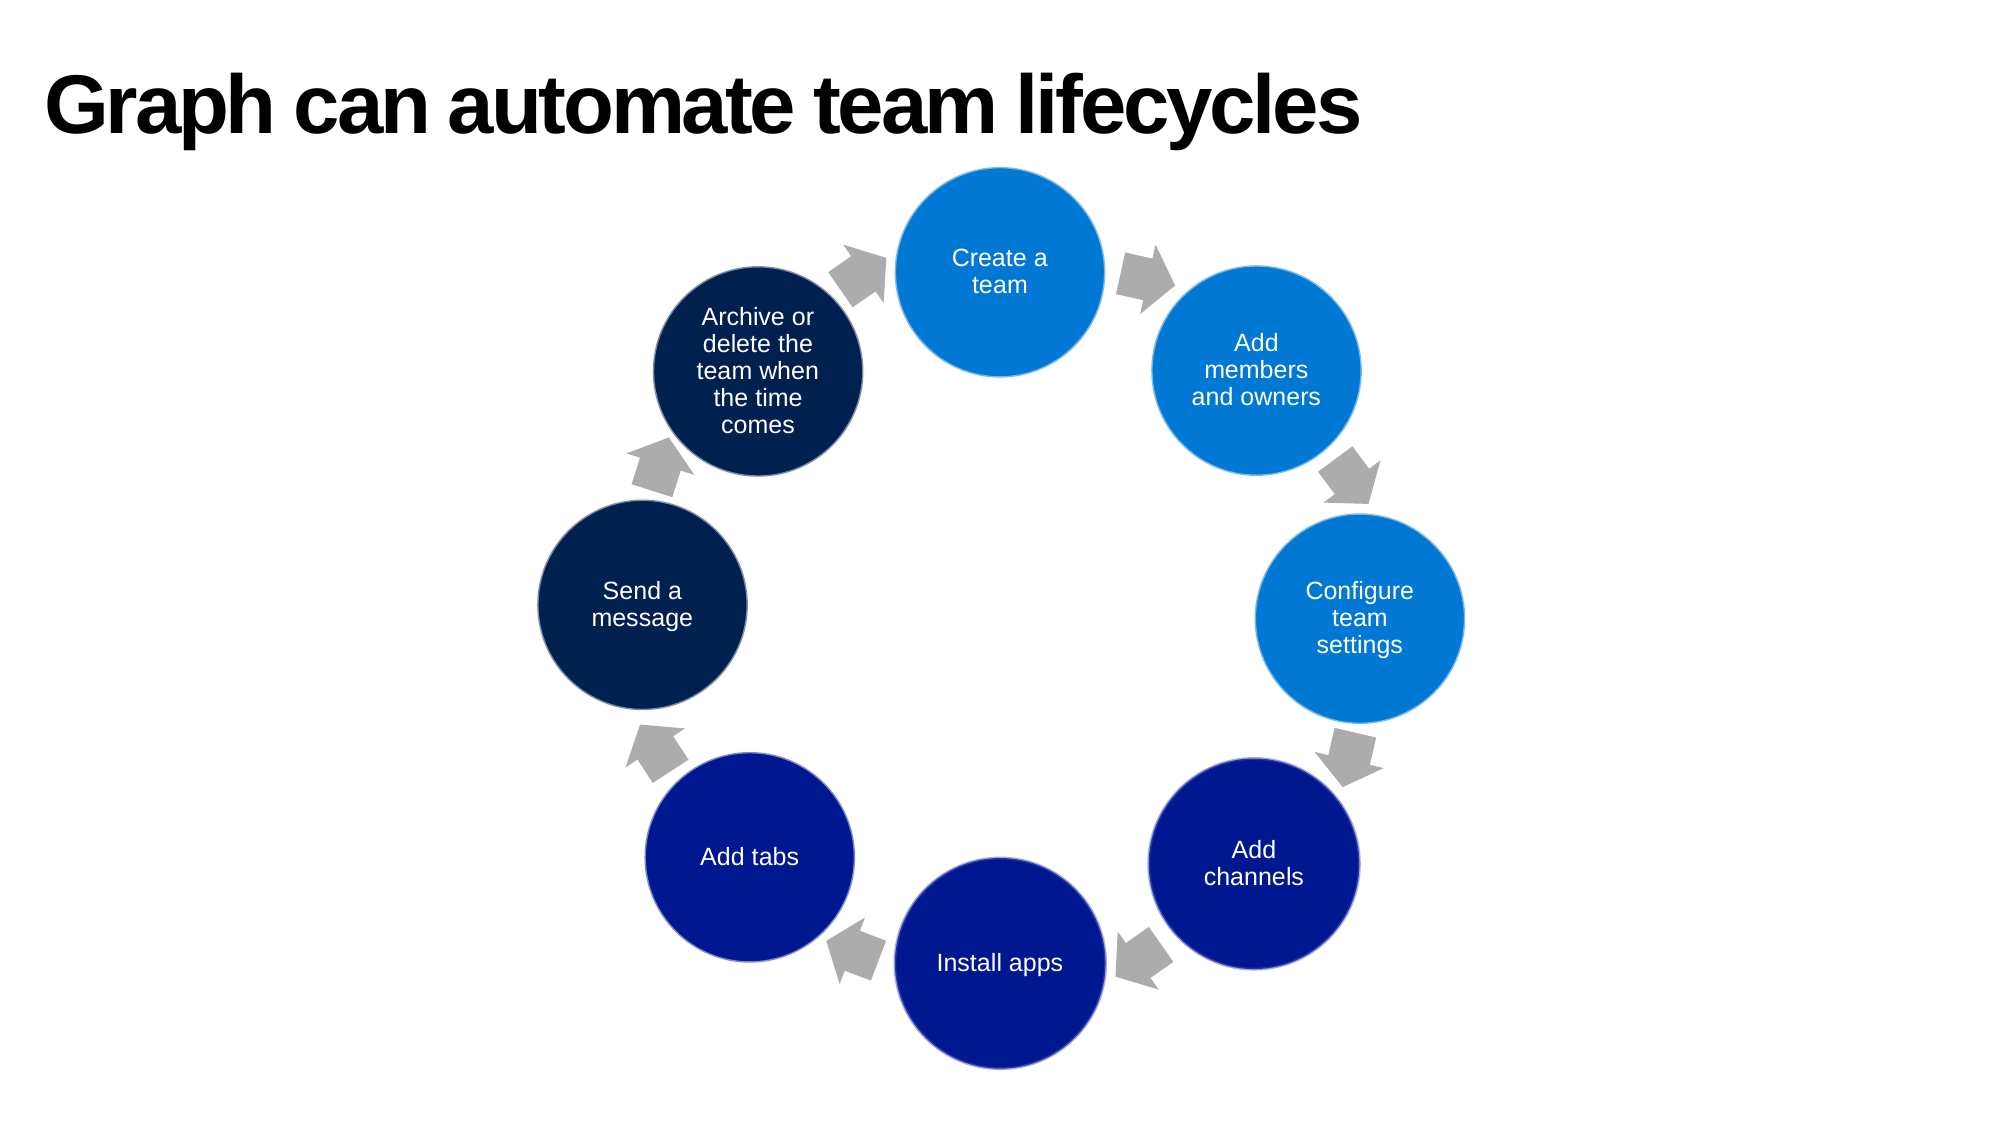

# Graph can automate team lifecycles
Create a team

Add members and owners
Archive or delete the team when the time comes

Send a message
Configure team settings

Add tabs
Add channels
Install apps